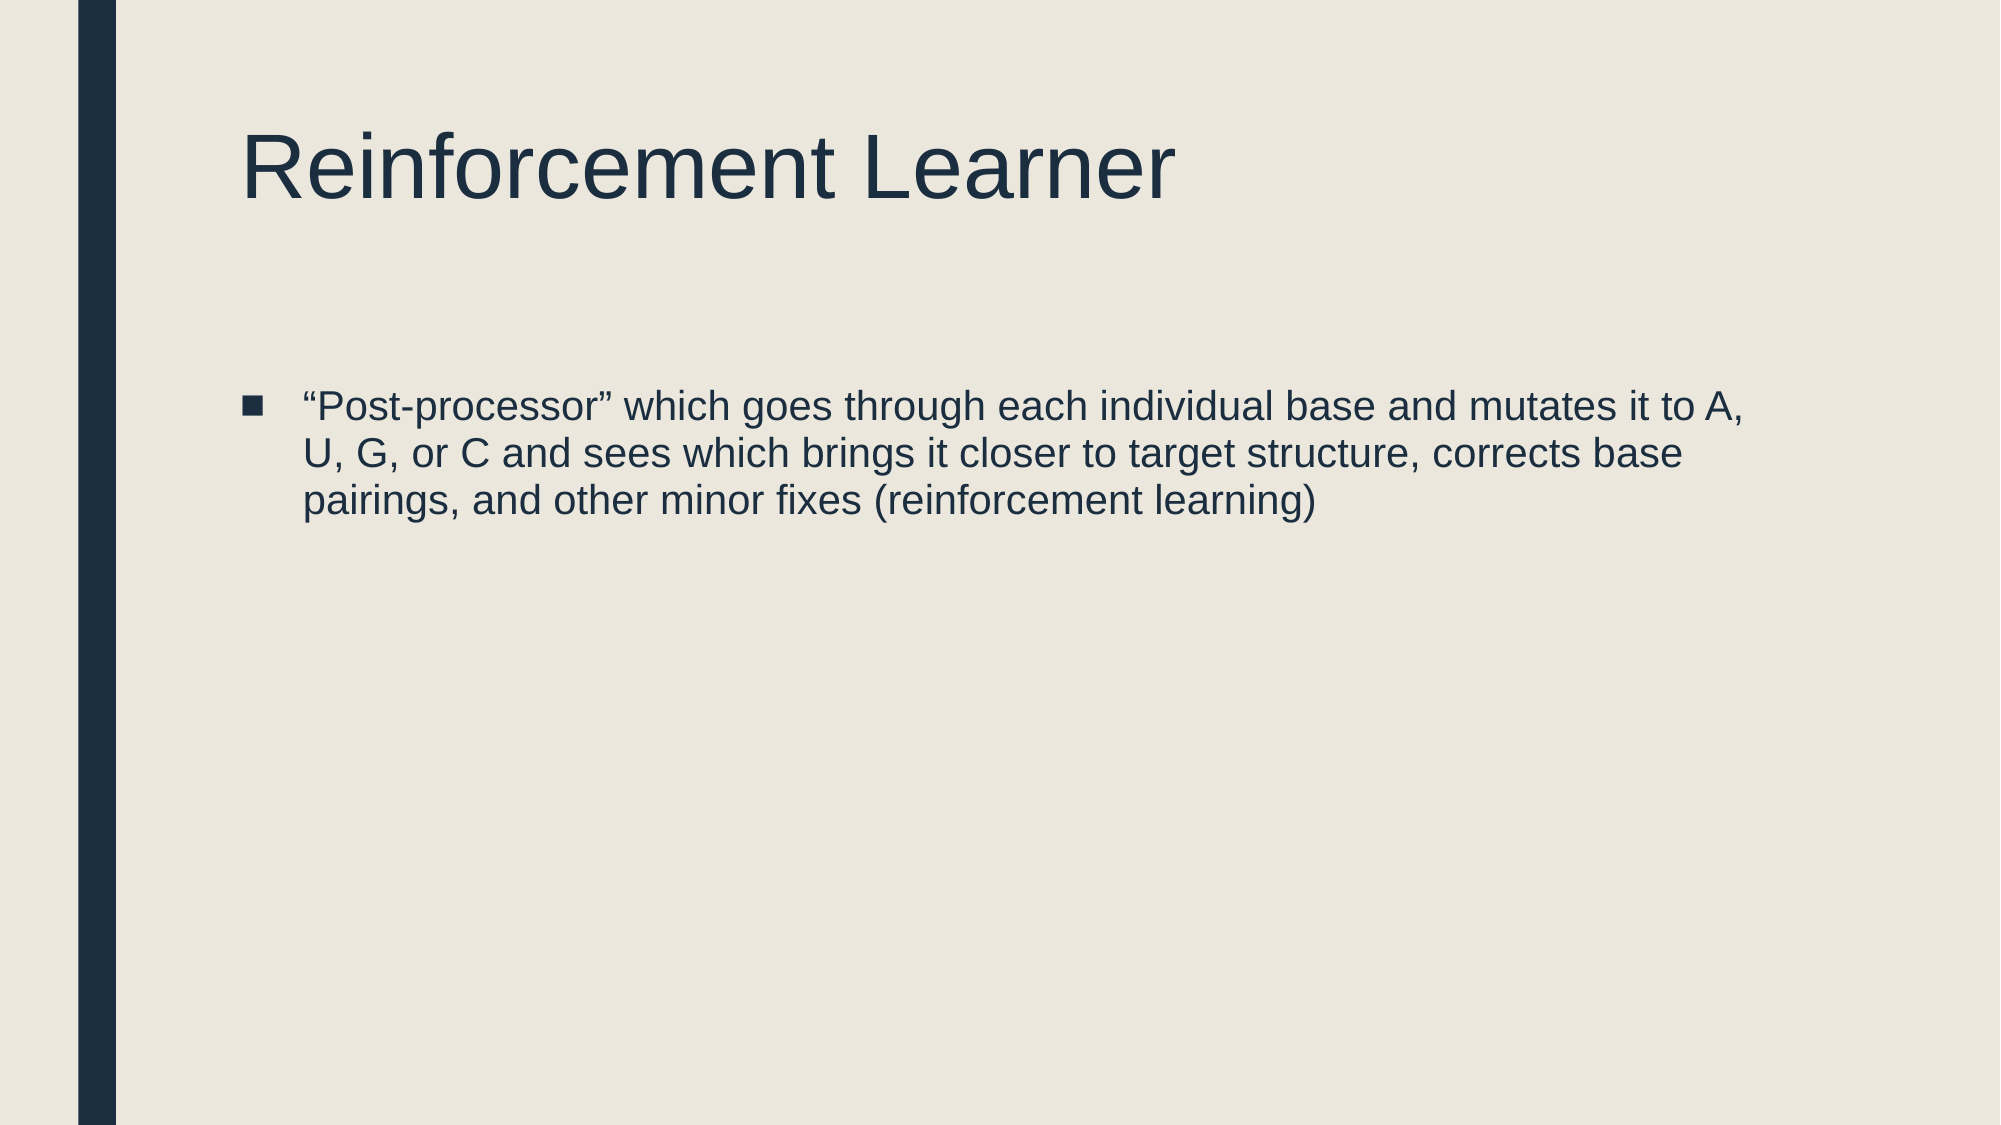

# Reinforcement Learner
“Post-processor” which goes through each individual base and mutates it to A, U, G, or C and sees which brings it closer to target structure, corrects base pairings, and other minor fixes (reinforcement learning)